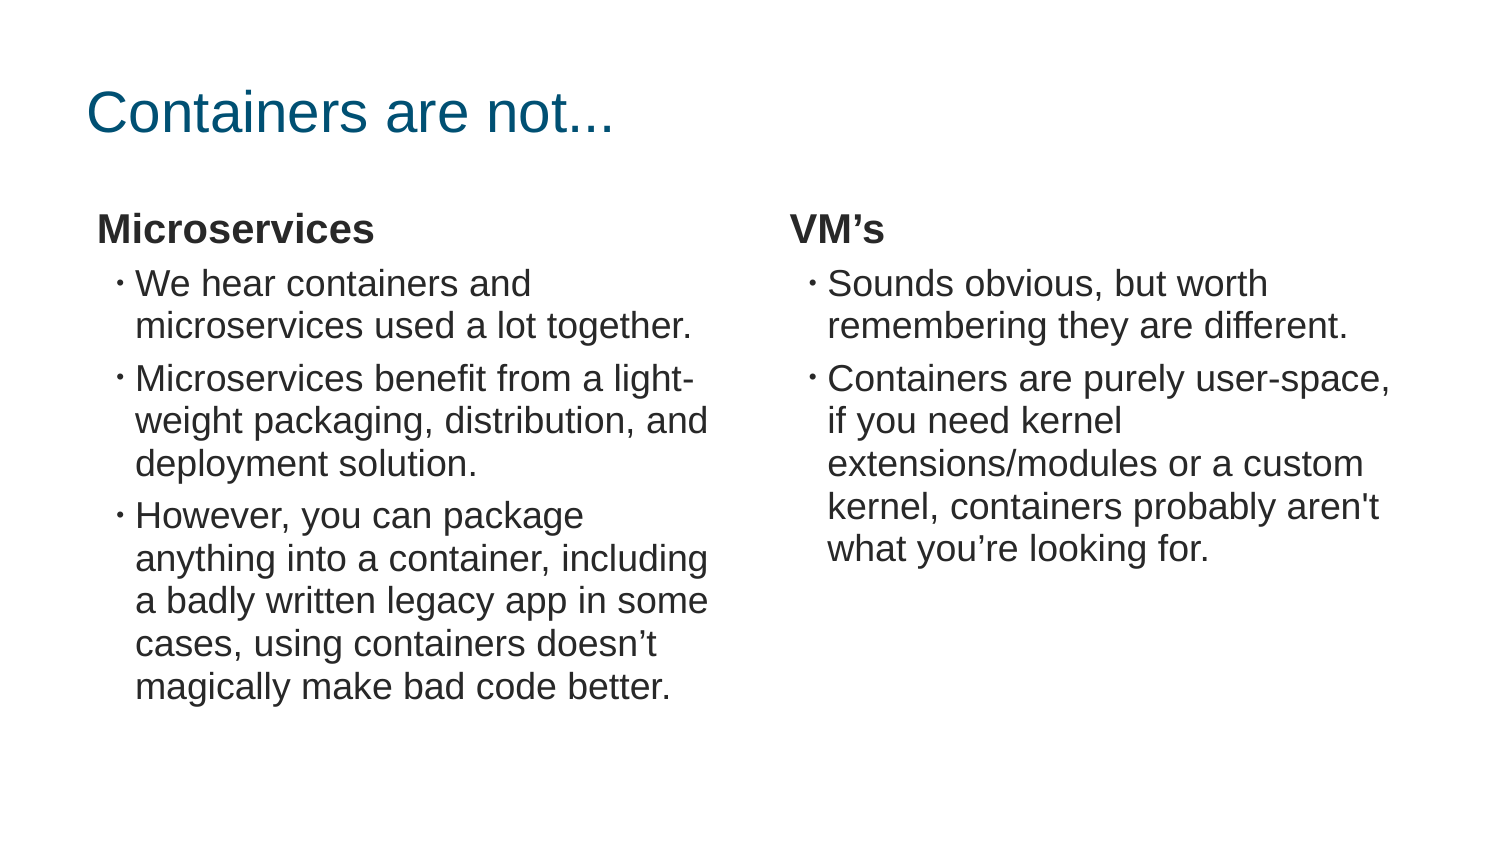

# Containers are not...
Microservices
We hear containers and microservices used a lot together.
Microservices benefit from a light-weight packaging, distribution, and deployment solution.
However, you can package anything into a container, including a badly written legacy app in some cases, using containers doesn’t magically make bad code better.

VM’s
Sounds obvious, but worth remembering they are different.
Containers are purely user-space, if you need kernel extensions/modules or a custom kernel, containers probably aren't what you’re looking for.